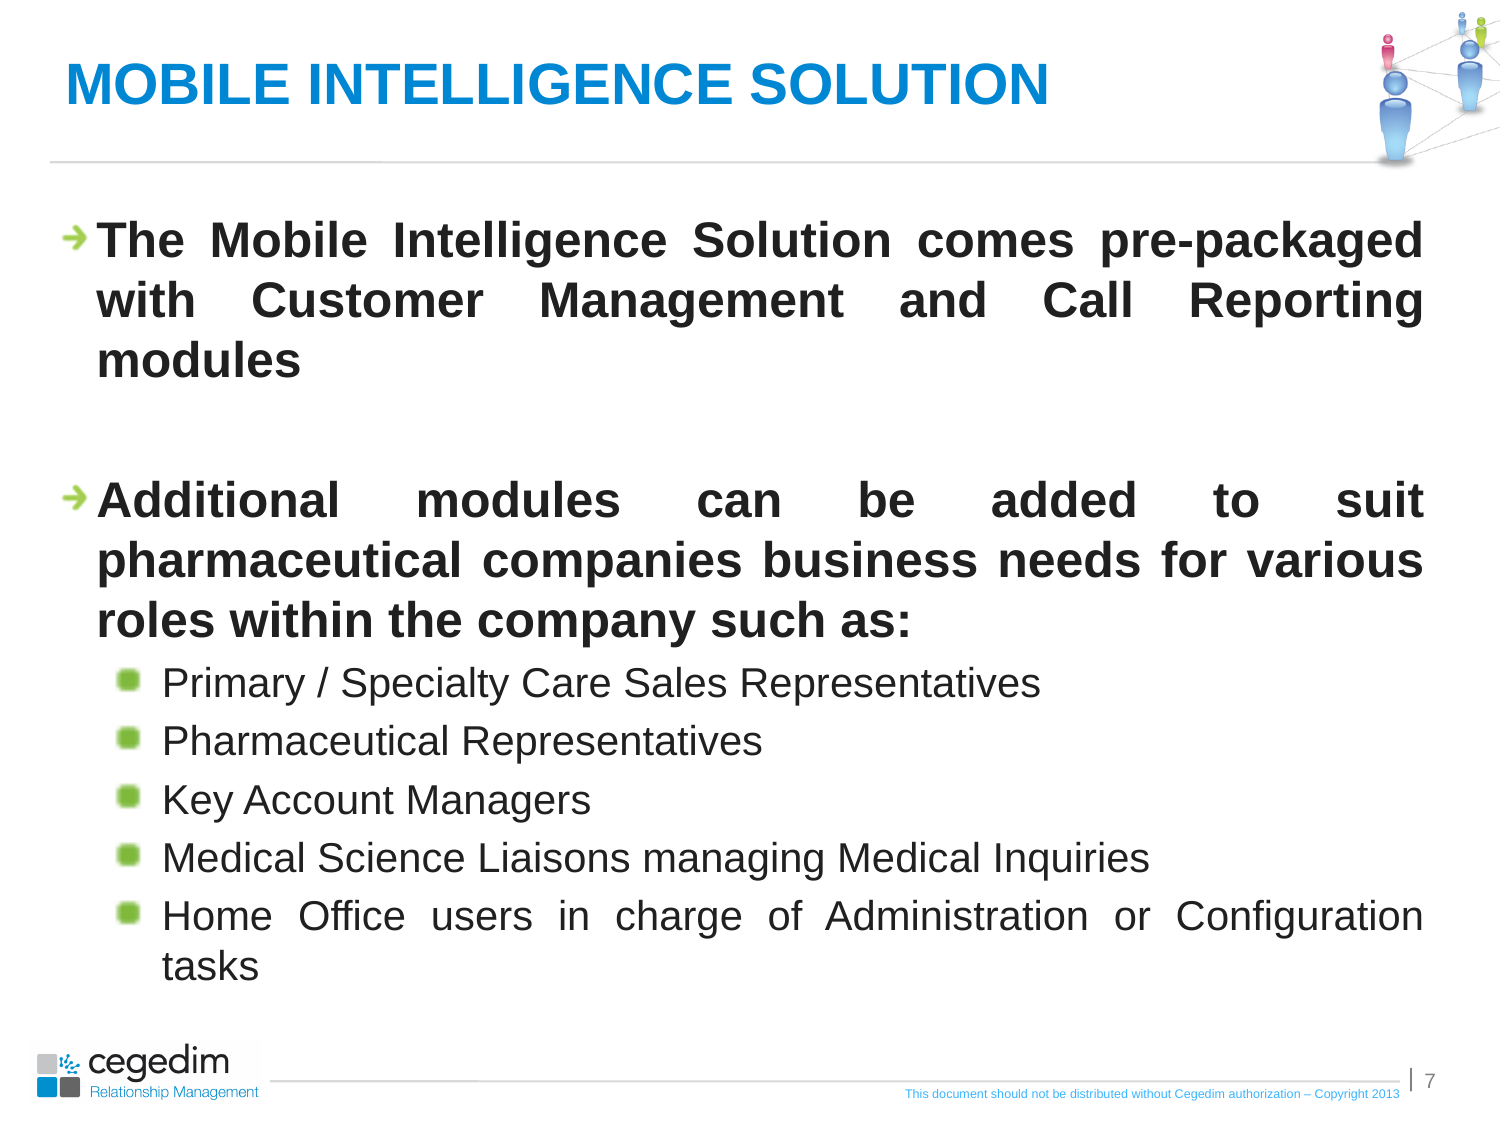

# MOBILE INTELLIGENCE SOLUTION
The Mobile Intelligence Solution comes pre-packaged with Customer Management and Call Reporting modules

Additional modules can be added to suit pharmaceutical companies business needs for various roles within the company such as:
Primary / Specialty Care Sales Representatives
Pharmaceutical Representatives
Key Account Managers
Medical Science Liaisons managing Medical Inquiries
Home Office users in charge of Administration or Configuration tasks